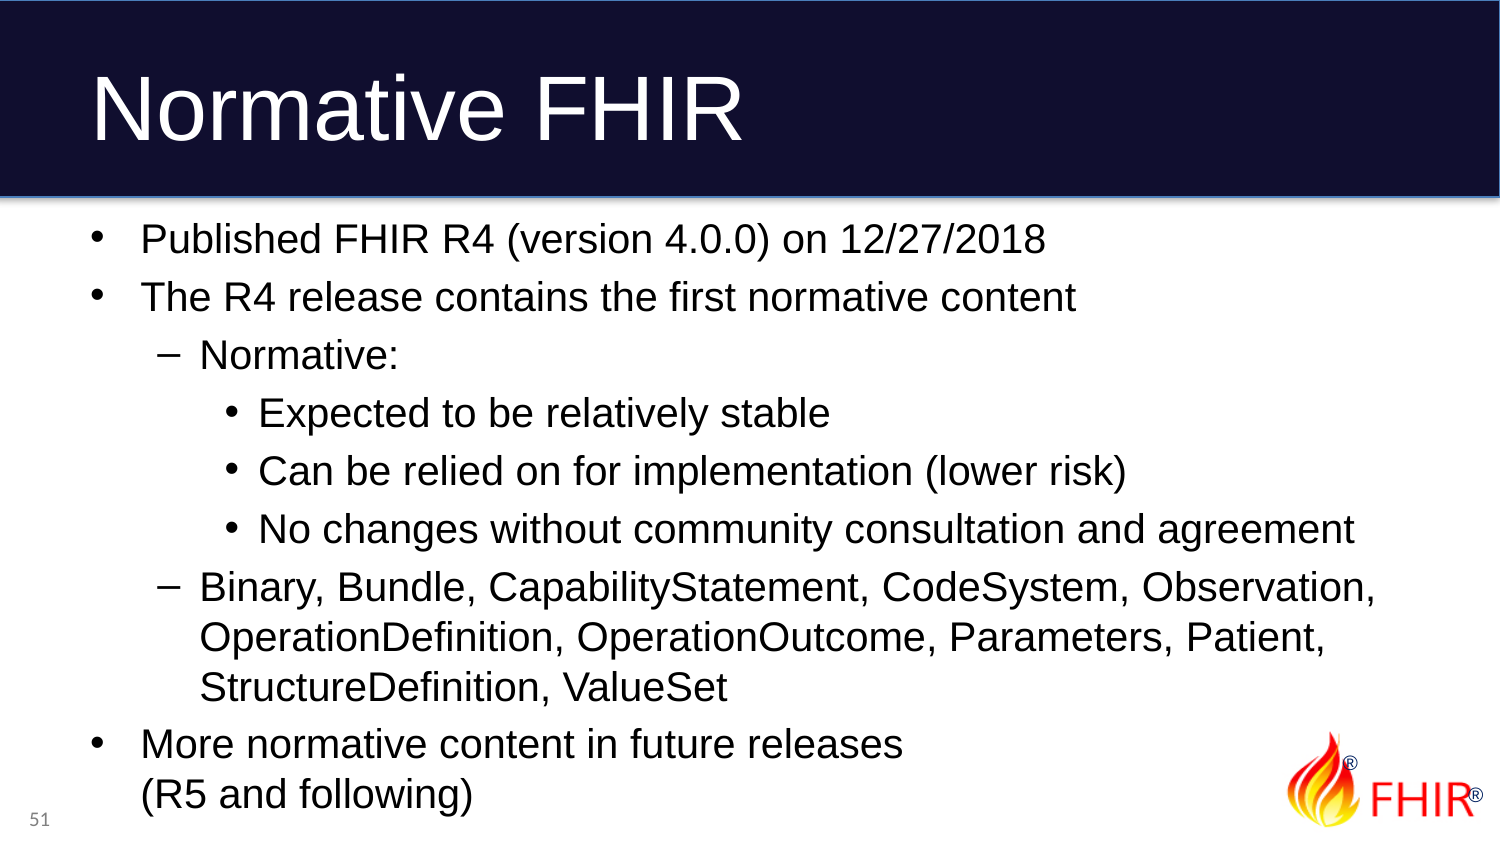

# Normative FHIR
Published FHIR R4 (version 4.0.0) on 12/27/2018
The R4 release contains the first normative content
Normative:
Expected to be relatively stable
Can be relied on for implementation (lower risk)
No changes without community consultation and agreement
Binary, Bundle, CapabilityStatement, CodeSystem, Observation, OperationDefinition, OperationOutcome, Parameters, Patient, StructureDefinition, ValueSet
More normative content in future releases
(R5 and following)